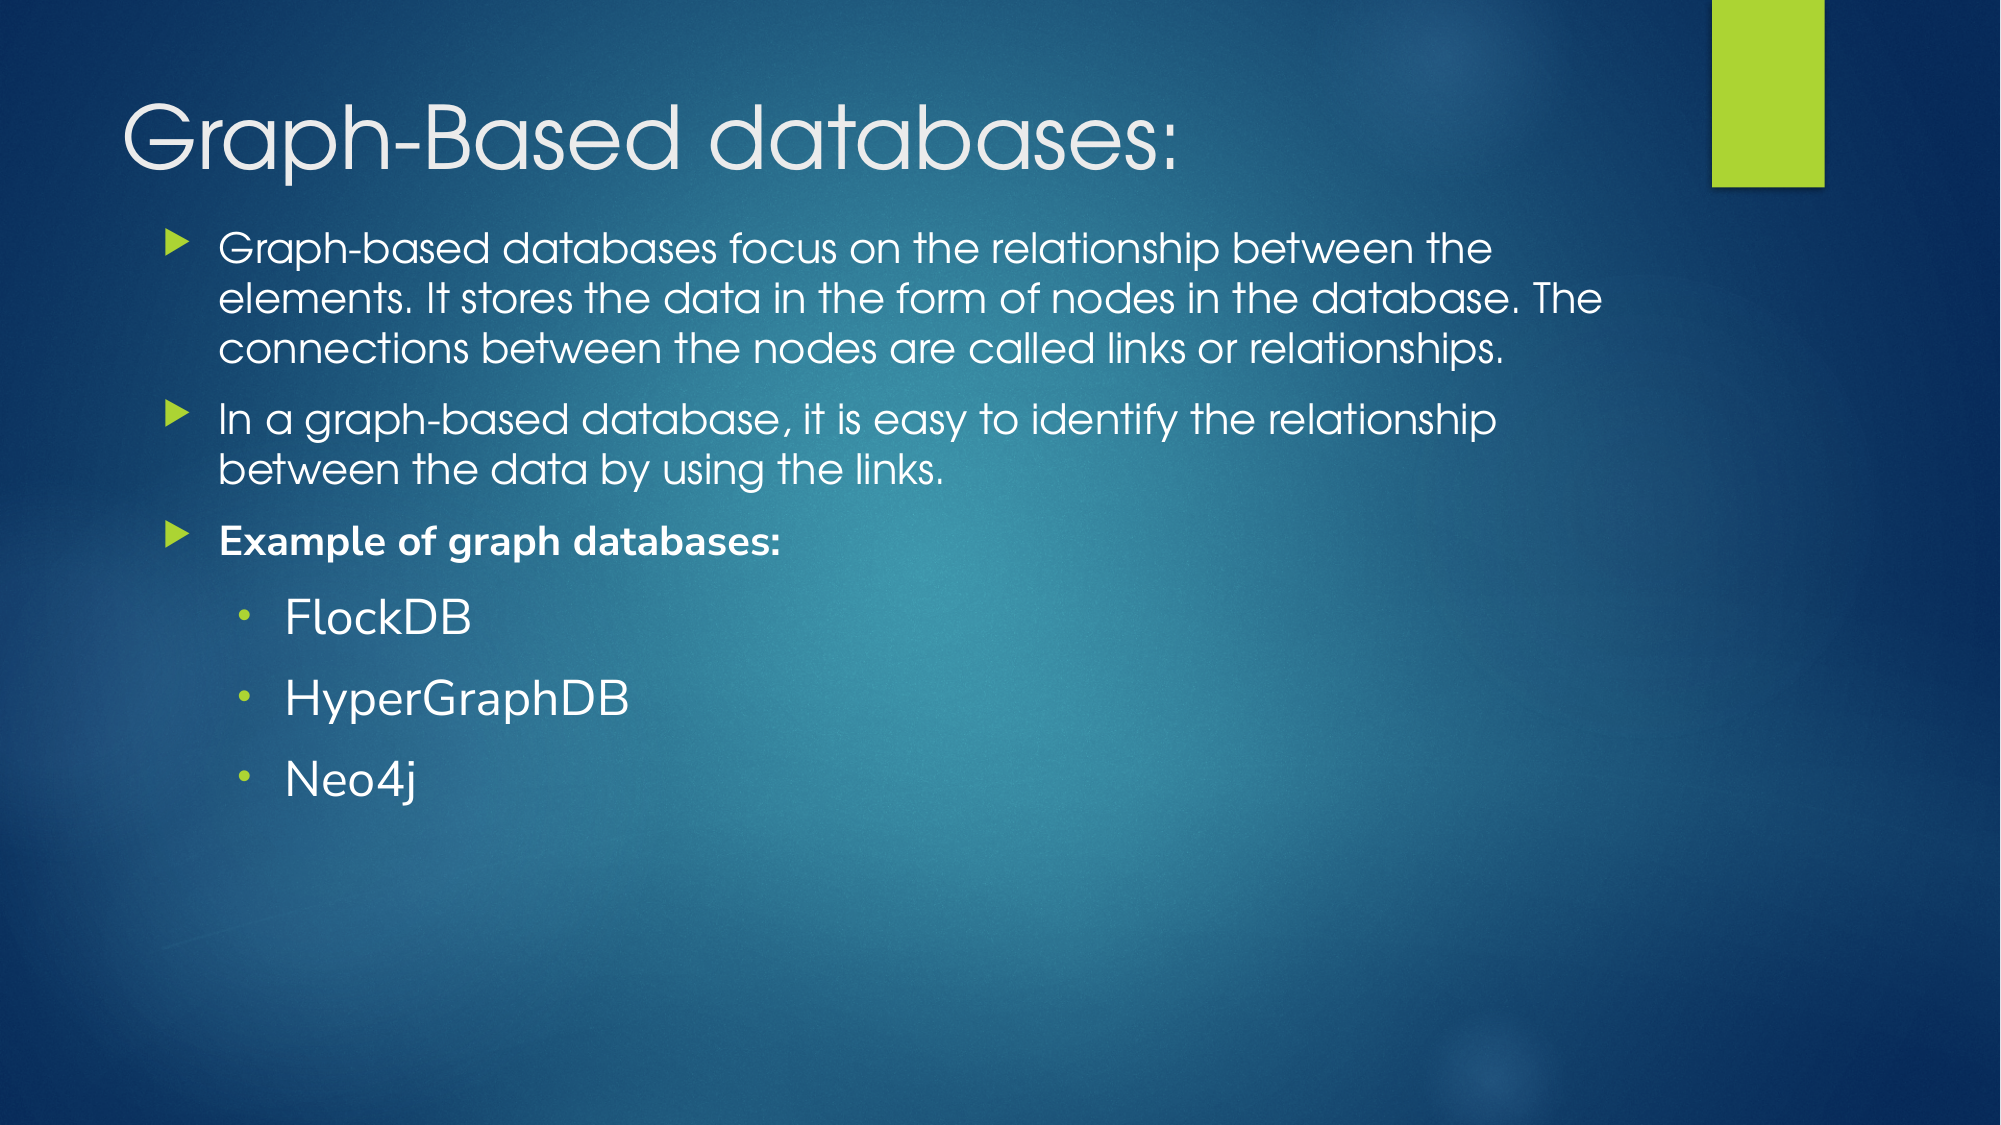

# Graph-Based databases:
Graph-based databases focus on the relationship between the elements. It stores the data in the form of nodes in the database. The connections between the nodes are called links or relationships.
In a graph-based database, it is easy to identify the relationship between the data by using the links.
Example of graph databases:
FlockDB
HyperGraphDB
Neo4j